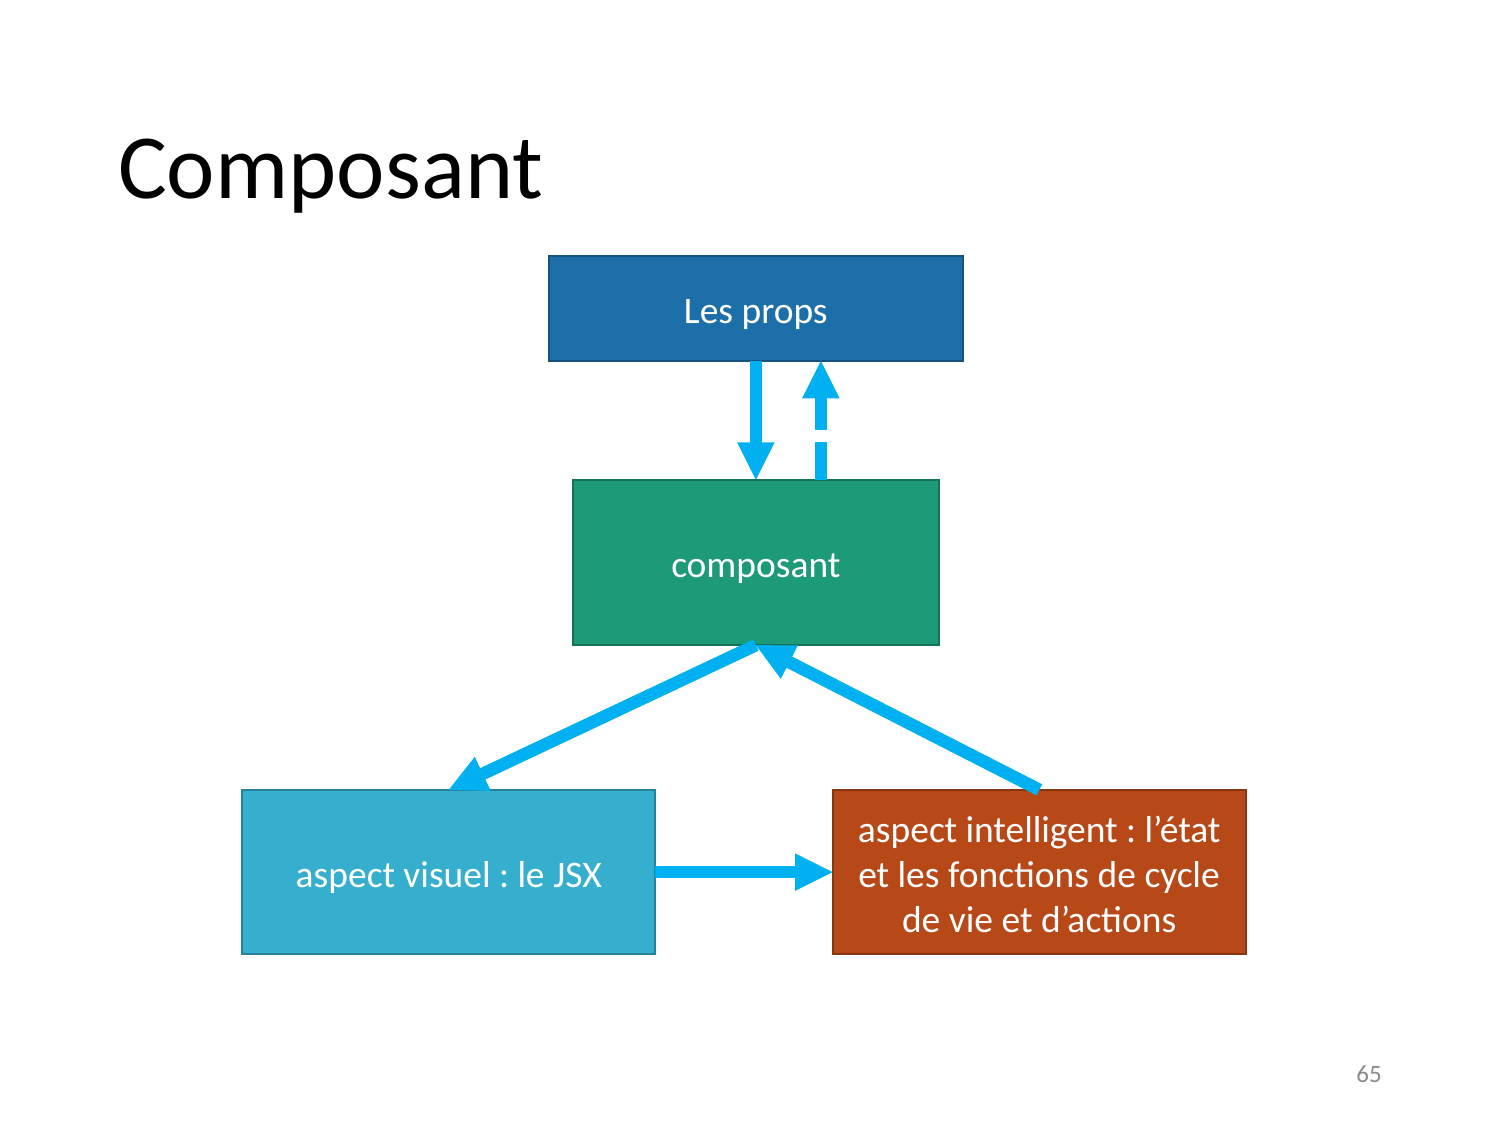

# Composant
Les props
composant
aspect visuel : le JSX
aspect intelligent : l’état et les fonctions de cycle de vie et d’actions
65